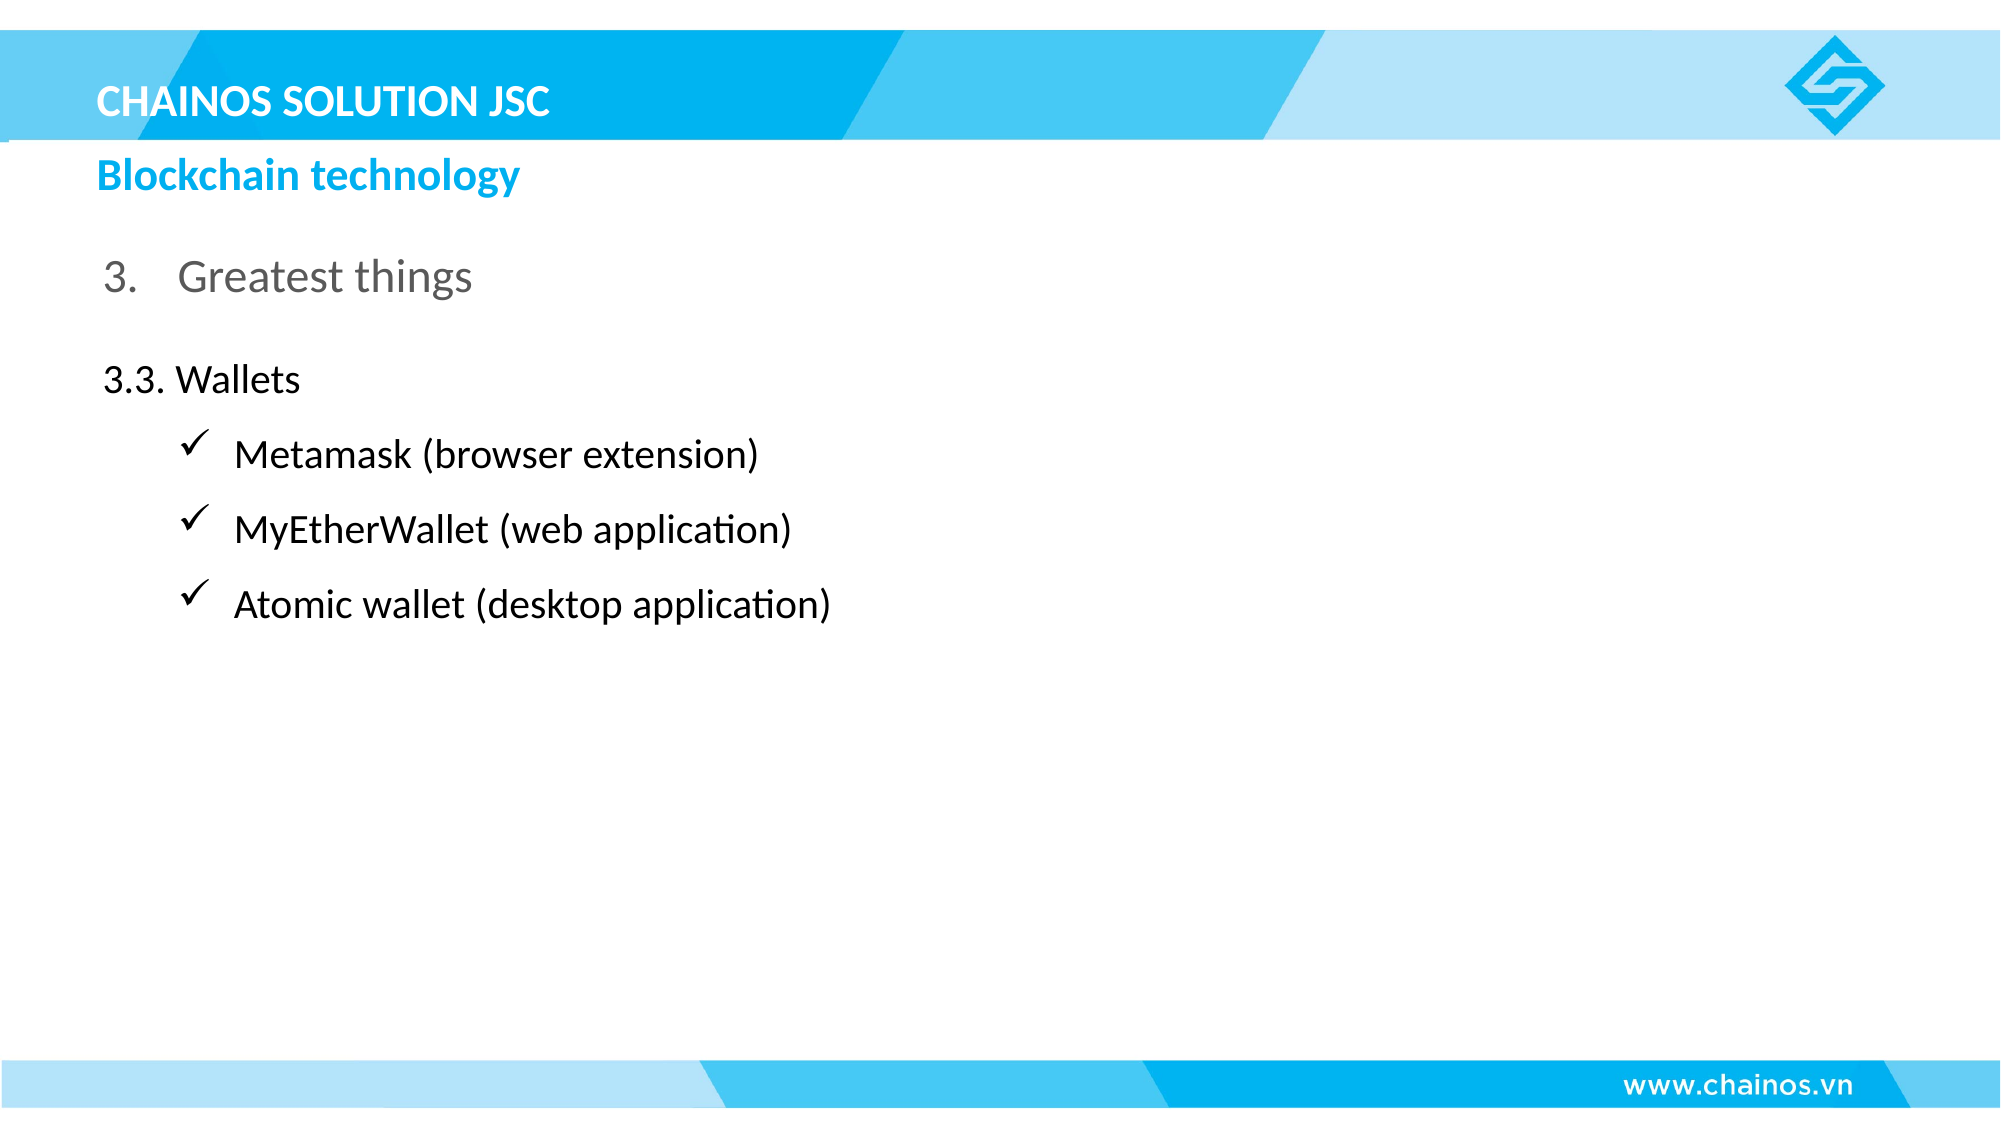

CHAINOS SOLUTION JSC
Blockchain technology
Greatest things
3.3. Wallets
Metamask (browser extension)
MyEtherWallet (web application)
Atomic wallet (desktop application)